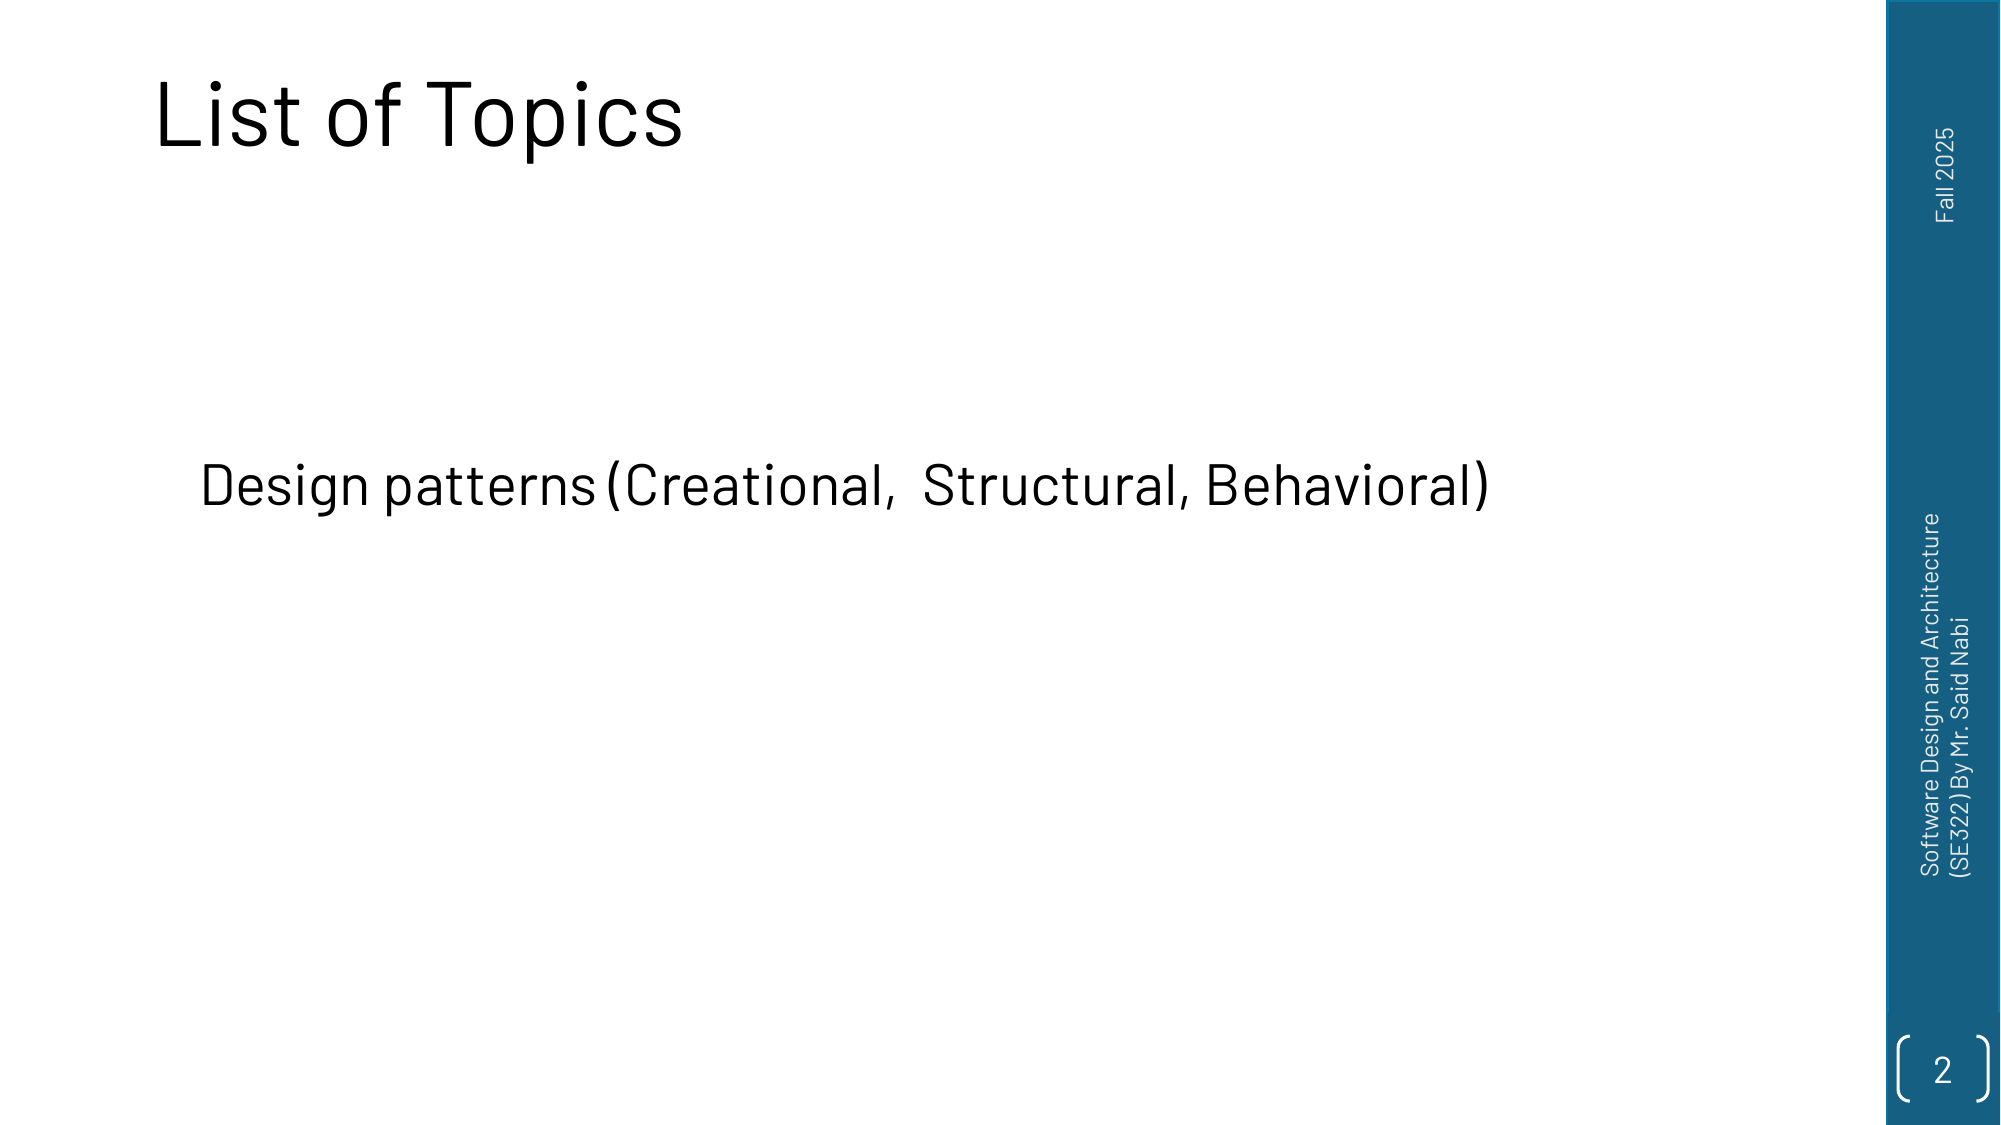

# List of Topics
Design patterns (Creational,  Structural, Behavioral)